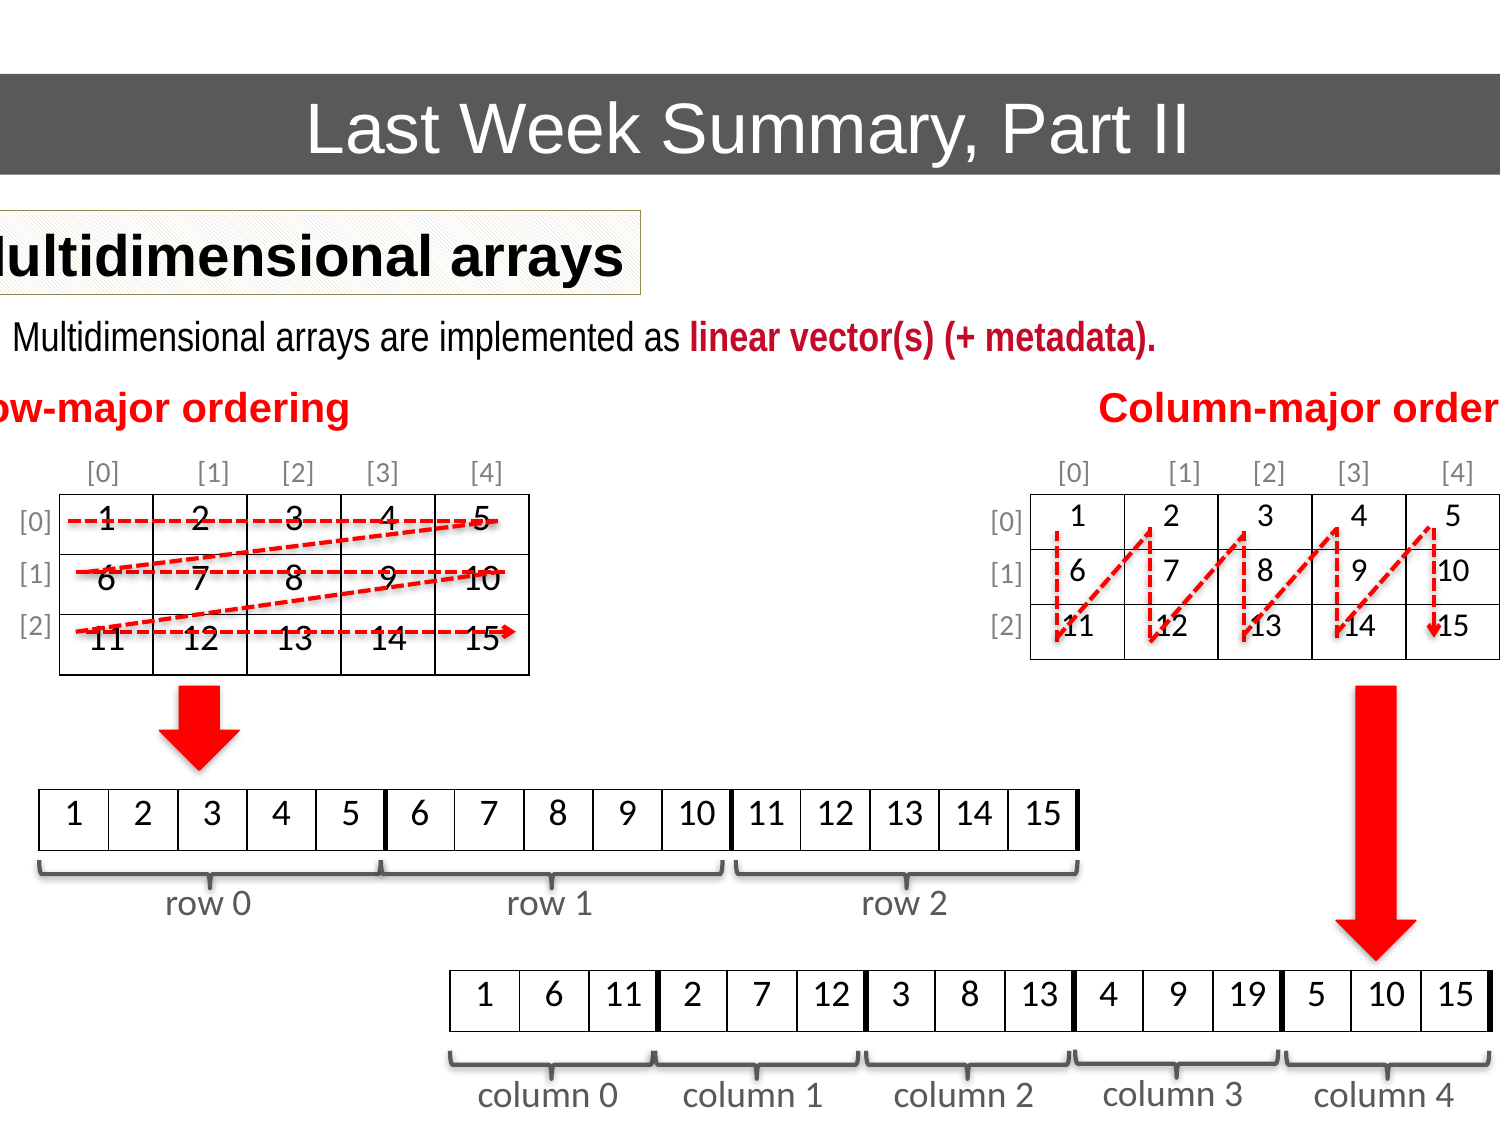

Last Week Summary, Part II
2) Multidimensional arrays
Multidimensional arrays are implemented as linear vector(s) (+ metadata).
Row-major ordering
Column-major ordering
[0]            [1]        [2]        [3]           [4]

[0]            [1]        [2]        [3]           [4]

[0]

[1]

[2]
| 1 | 2 | 3 | 4 | 5 |
| --- | --- | --- | --- | --- |
| 6 | 7 | 8 | 9 | 10 |
| 11 | 12 | 13 | 14 | 15 |
[0]

[1]

[2]
| 1 | 2 | 3 | 4 | 5 |
| --- | --- | --- | --- | --- |
| 6 | 7 | 8 | 9 | 10 |
| 11 | 12 | 13 | 14 | 15 |

| 1 | 2 | 3 | 4 | 5 | 6 | 7 | 8 | 9 | 10 | 11 | 12 | 13 | 14 | 15 |
| --- | --- | --- | --- | --- | --- | --- | --- | --- | --- | --- | --- | --- | --- | --- |
row 0
row 1
row 2

| 1 | 6 | 11 | 2 | 7 | 12 | 3 | 8 | 13 | 4 | 9 | 19 | 5 | 10 | 15 |
| --- | --- | --- | --- | --- | --- | --- | --- | --- | --- | --- | --- | --- | --- | --- |
column 3
column 0
column 1
column 2
column 4